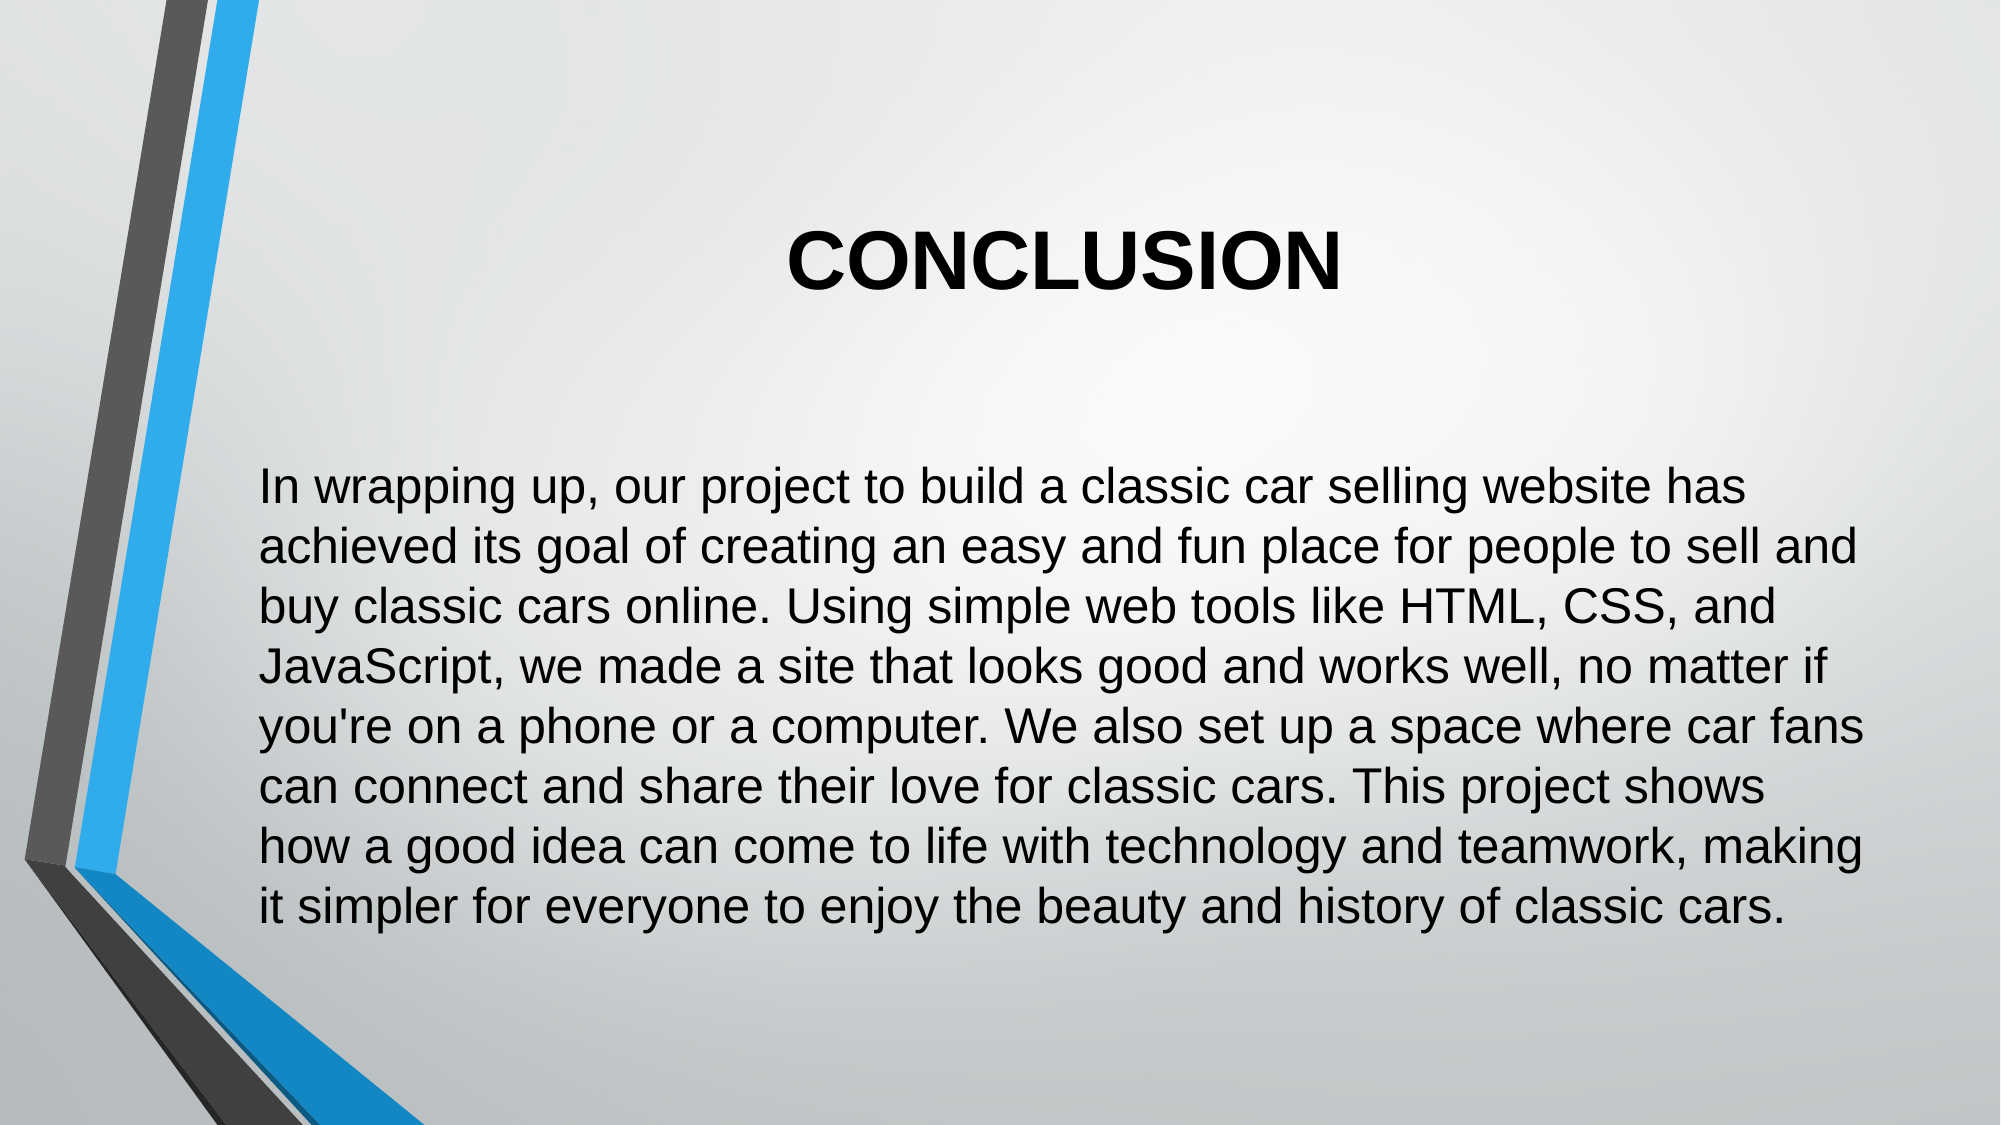

# CONCLUSION
In wrapping up, our project to build a classic car selling website has achieved its goal of creating an easy and fun place for people to sell and buy classic cars online. Using simple web tools like HTML, CSS, and JavaScript, we made a site that looks good and works well, no matter if you're on a phone or a computer. We also set up a space where car fans can connect and share their love for classic cars. This project shows how a good idea can come to life with technology and teamwork, making it simpler for everyone to enjoy the beauty and history of classic cars.